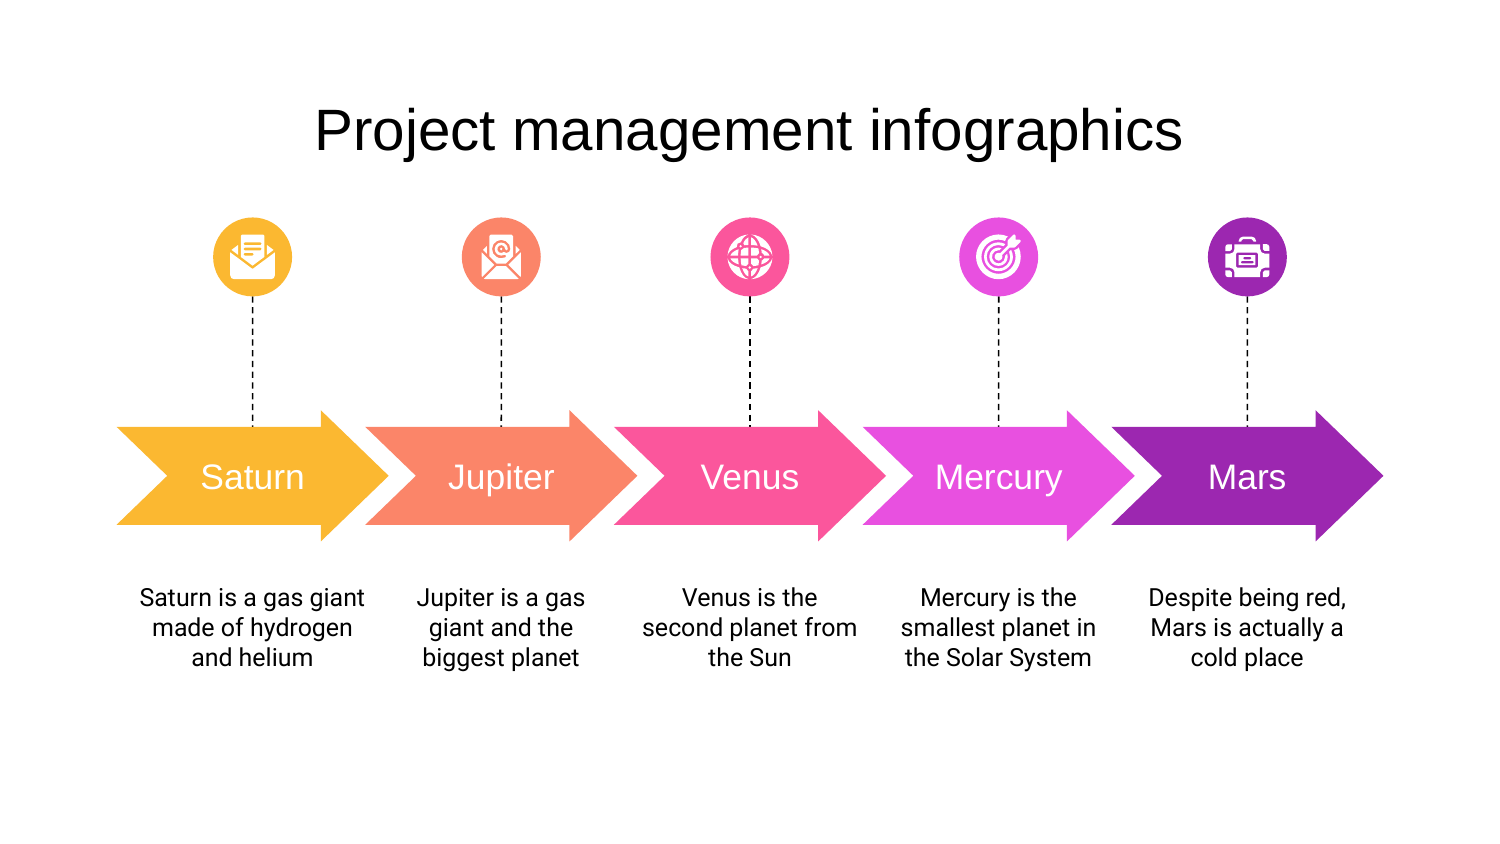

# Project management infographics

Saturn
Saturn is a gas giant made of hydrogen and helium

Jupiter
Jupiter is a gas giant and the biggest planet

Venus
Venus is the second planet from the Sun

Mercury
Mercury is the smallest planet in the Solar System

Mars
Despite being red, Mars is actually a cold place